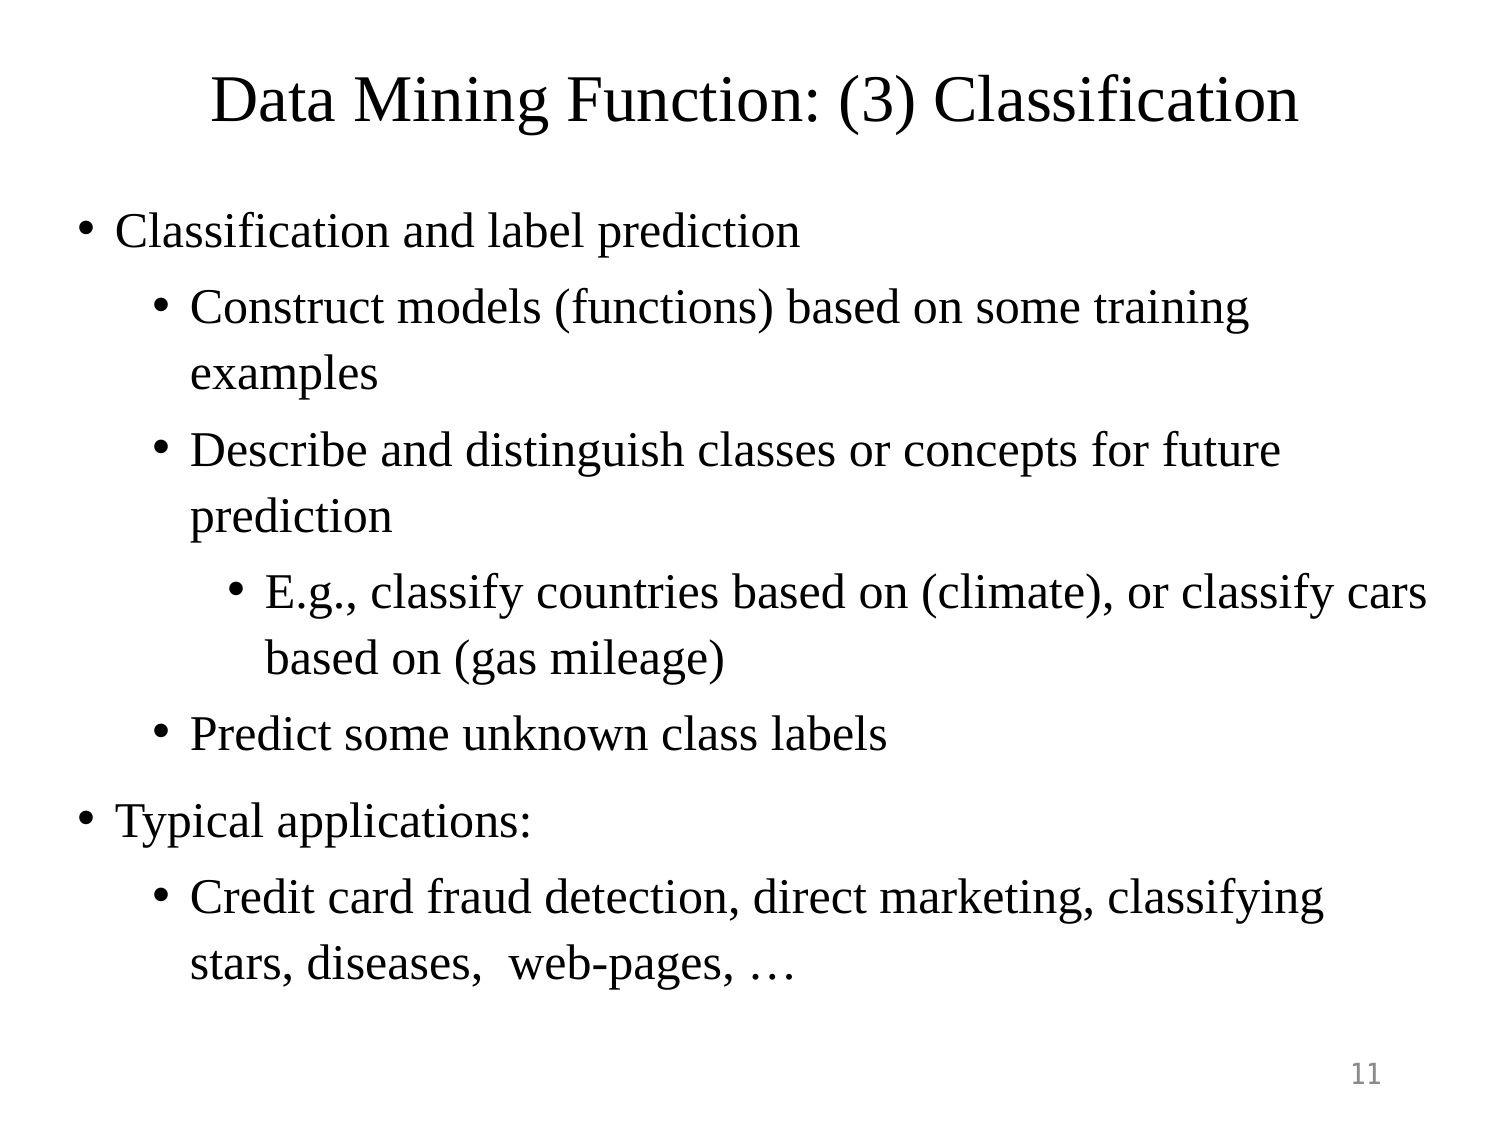

# Data Mining Function: (3) Classification
Classification and label prediction
Construct models (functions) based on some training examples
Describe and distinguish classes or concepts for future prediction
E.g., classify countries based on (climate), or classify cars based on (gas mileage)
Predict some unknown class labels
Typical applications:
Credit card fraud detection, direct marketing, classifying stars, diseases,  web-pages, …
11